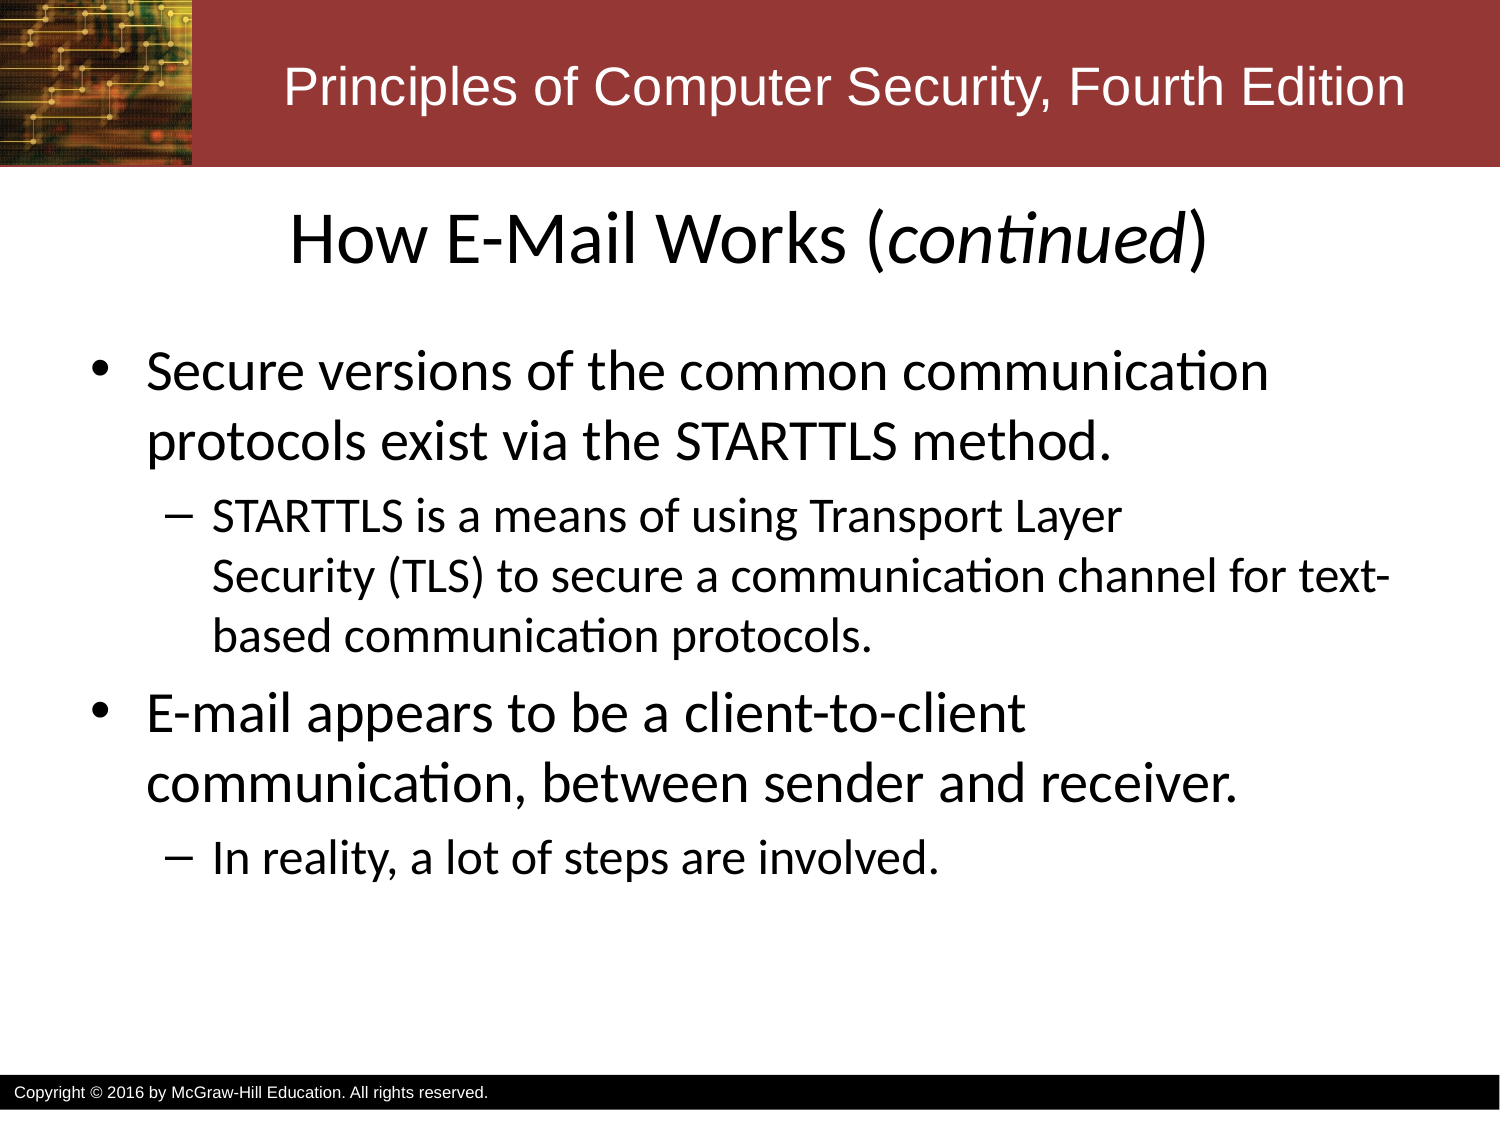

# How E-Mail Works (continued)
Secure versions of the common communication protocols exist via the STARTTLS method.
STARTTLS is a means of using Transport Layer
Security (TLS) to secure a communication channel for text-based communication protocols.
E-mail appears to be a client-to-client communication, between sender and receiver.
In reality, a lot of steps are involved.